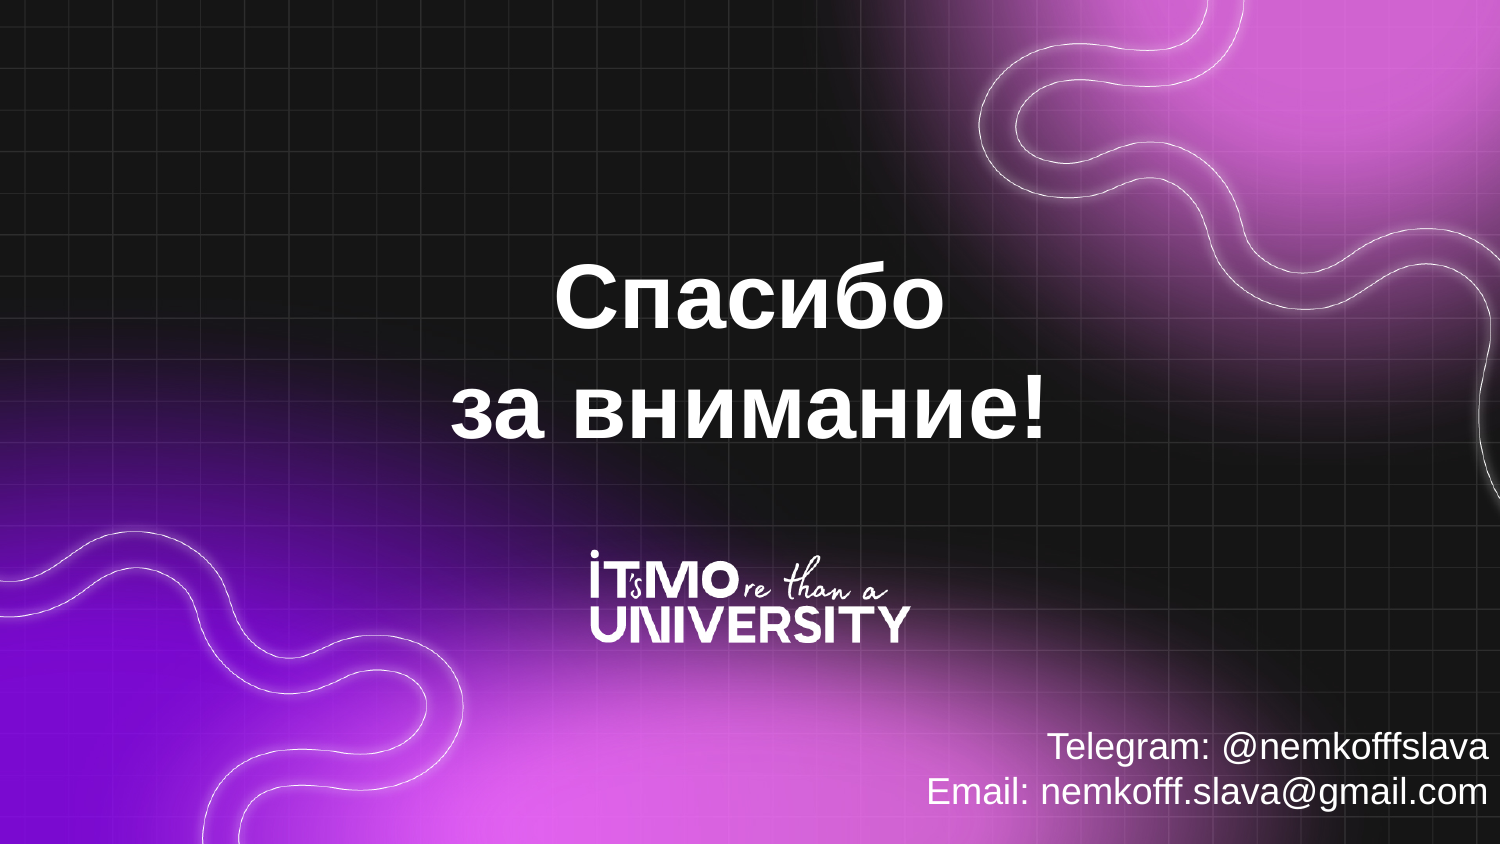

# Спасибо за внимание!
Telegram: @nemkofffslava
Email: nemkofff.slava@gmail.com